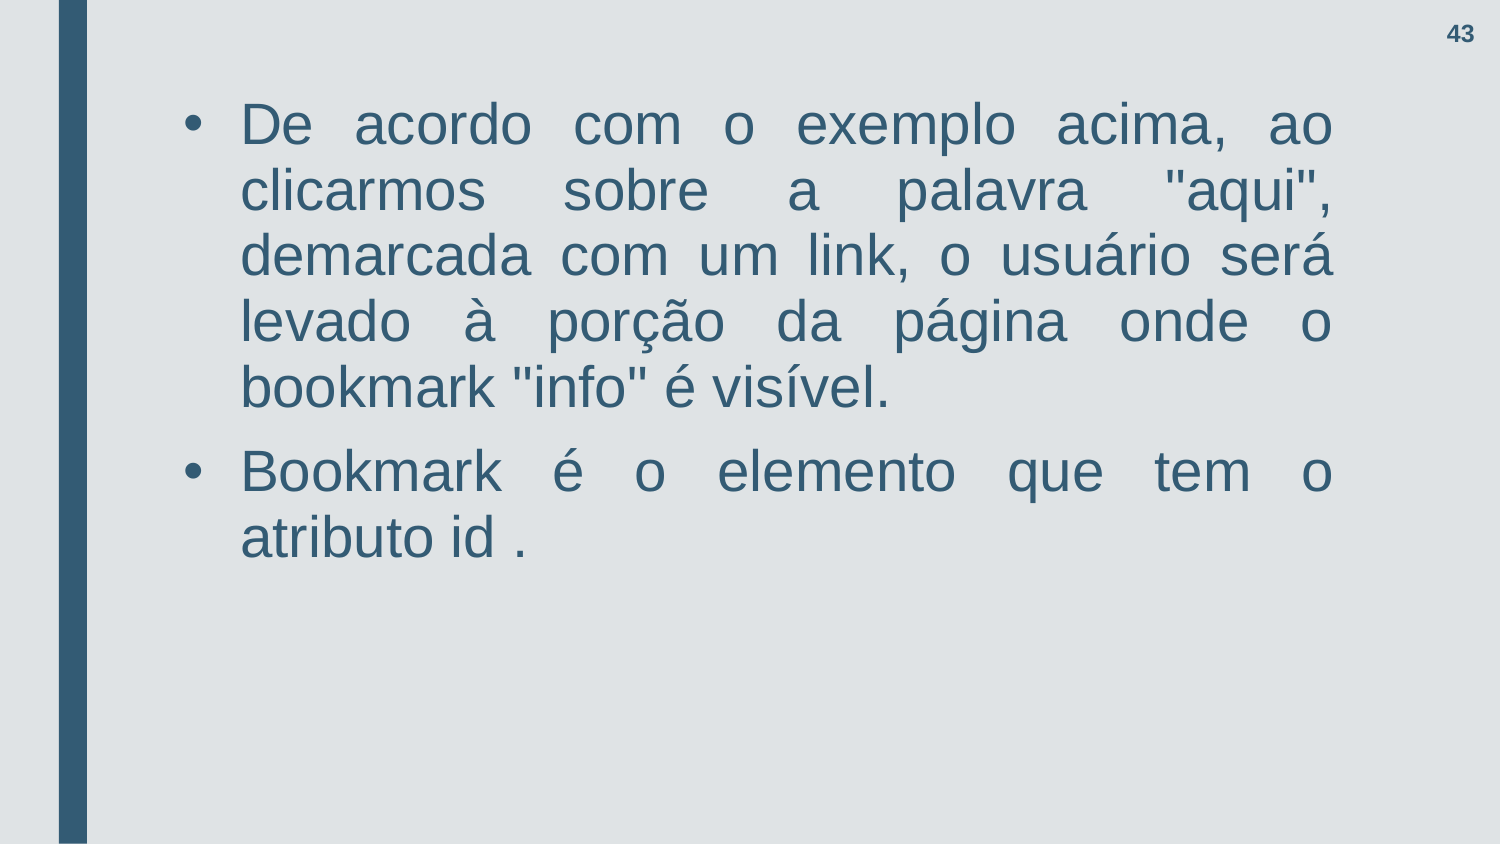

43
De acordo com o exemplo acima, ao clicarmos sobre a palavra "aqui", demarcada com um link, o usuário será levado à porção da página onde o bookmark "info" é visível.
Bookmark é o elemento que tem o atributo id .